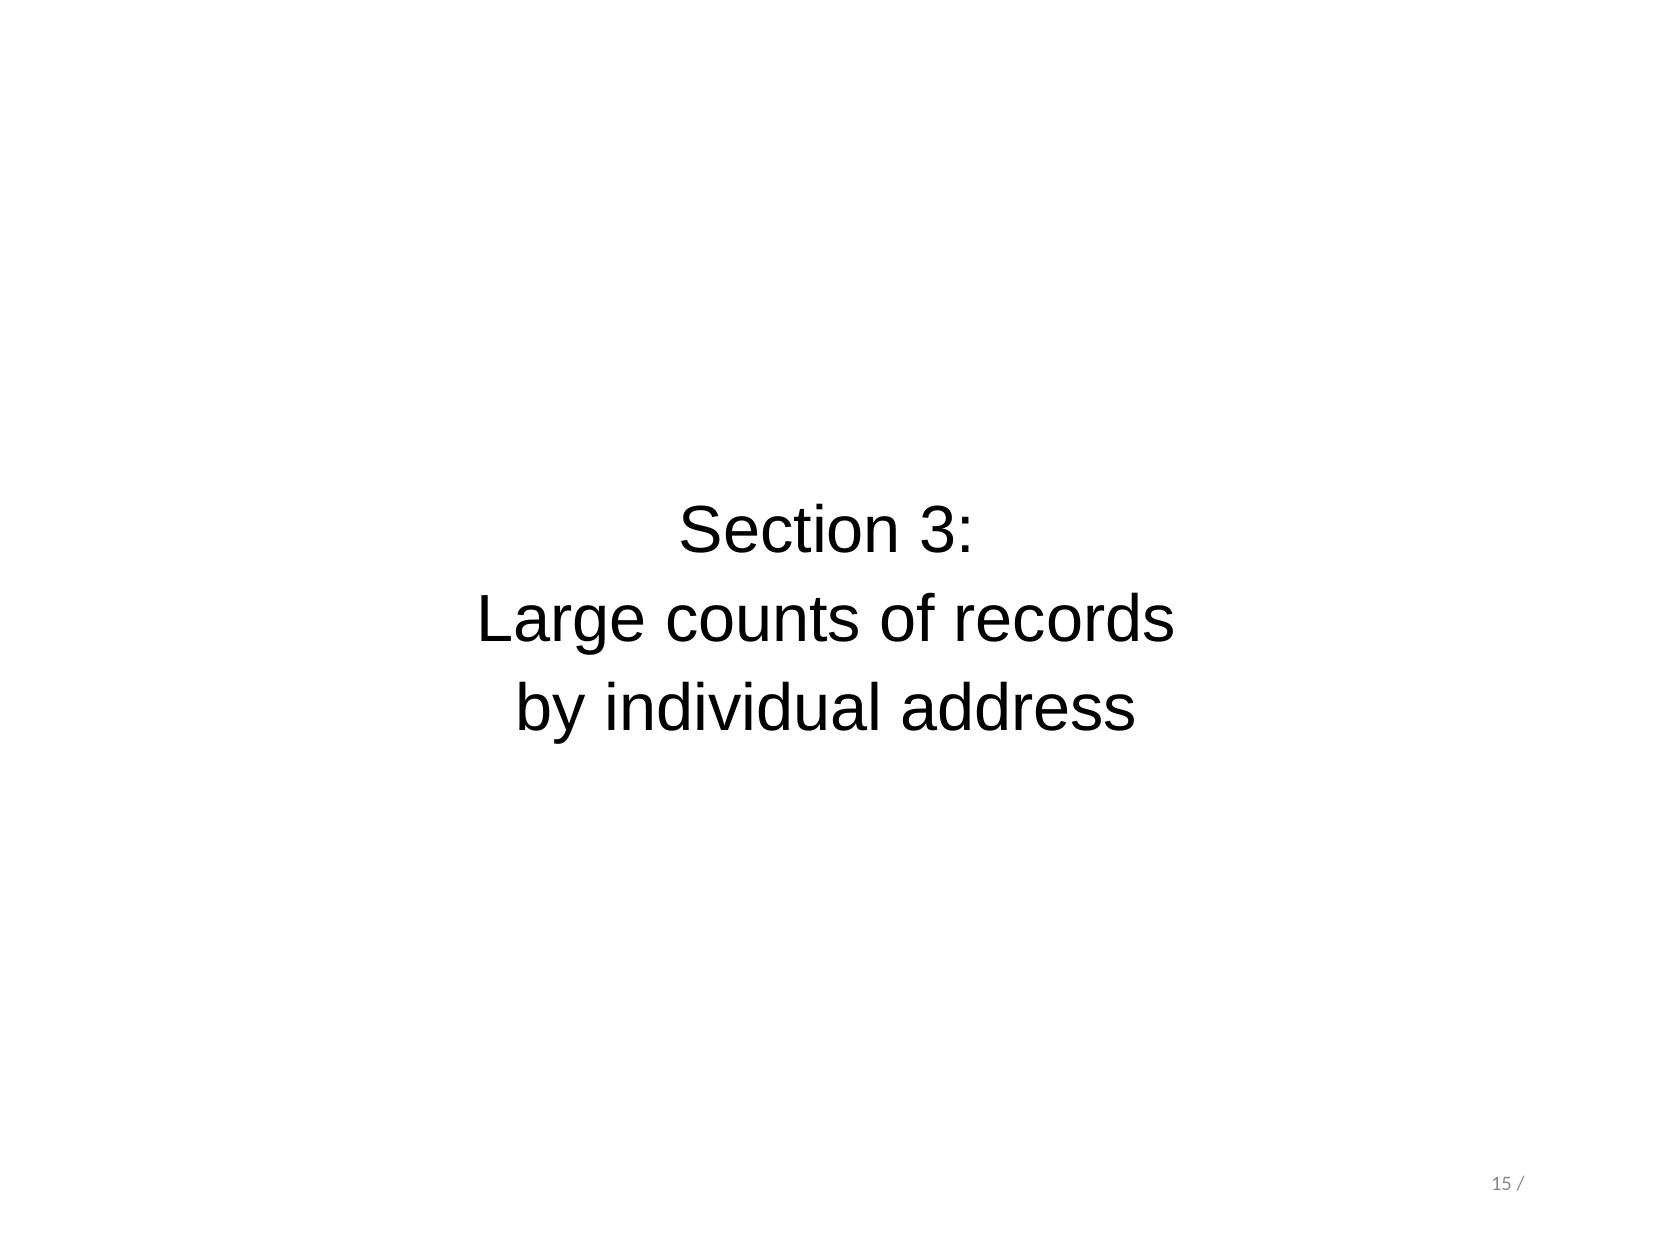

Section 3:
Large counts of records
by individual address
15 /